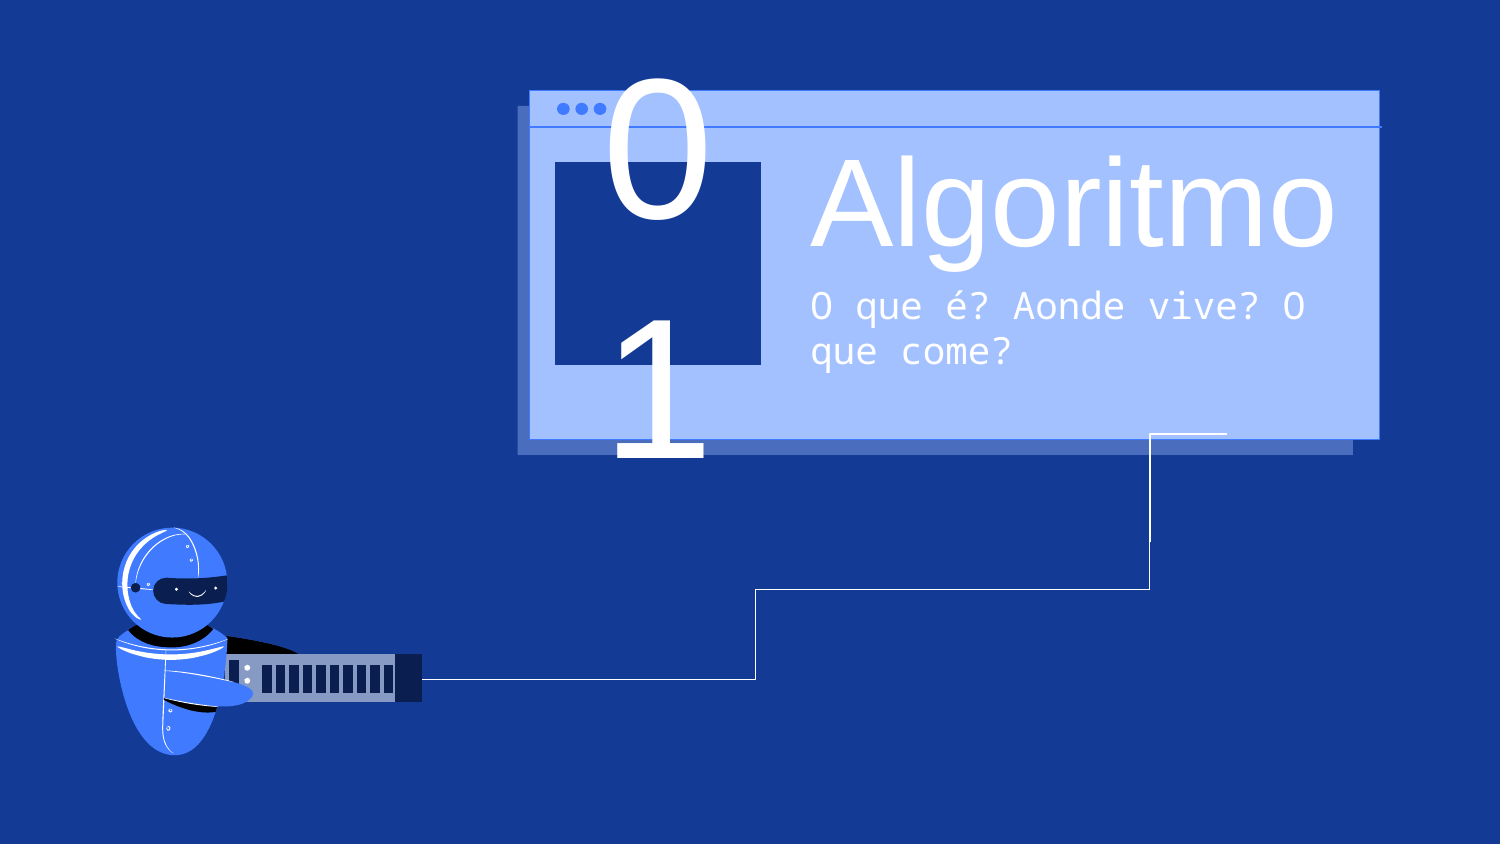

# Algoritmo

01
O que é? Aonde vive? O que come?